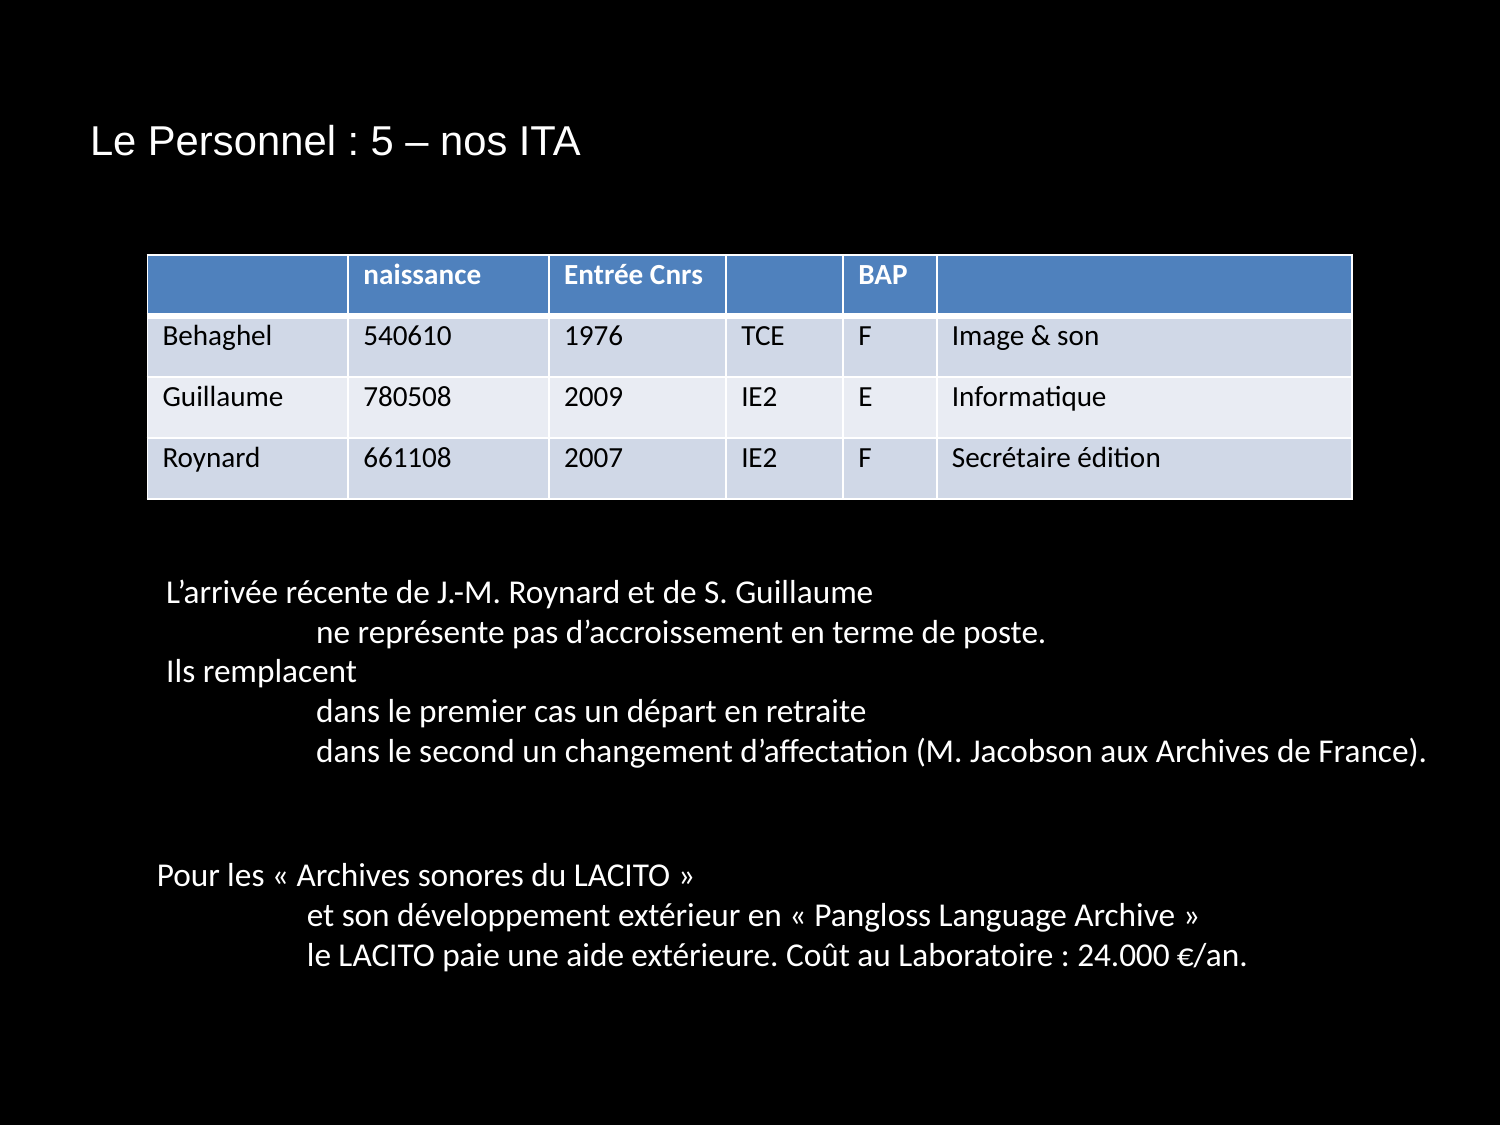

# Le Personnel : 5 – nos ITA
|  | naissance | Entrée Cnrs |  | BAP |  |
| --- | --- | --- | --- | --- | --- |
| Behaghel | 540610 | 1976 | TCE | F | Image & son |
| Guillaume | 780508 | 2009 | IE2 | E | Informatique |
| Roynard | 661108 | 2007 | IE2 | F | Secrétaire édition |
L’arrivée récente de J.-M. Roynard et de S. Guillaume
	ne représente pas d’accroissement en terme de poste.
Ils remplacent
	dans le premier cas un départ en retraite
	dans le second un changement d’affectation (M. Jacobson aux Archives de France).
Pour les « Archives sonores du LACITO »
	et son développement extérieur en « Pangloss Language Archive »
	le LACITO paie une aide extérieure. Coût au Laboratoire : 24.000 €/an.